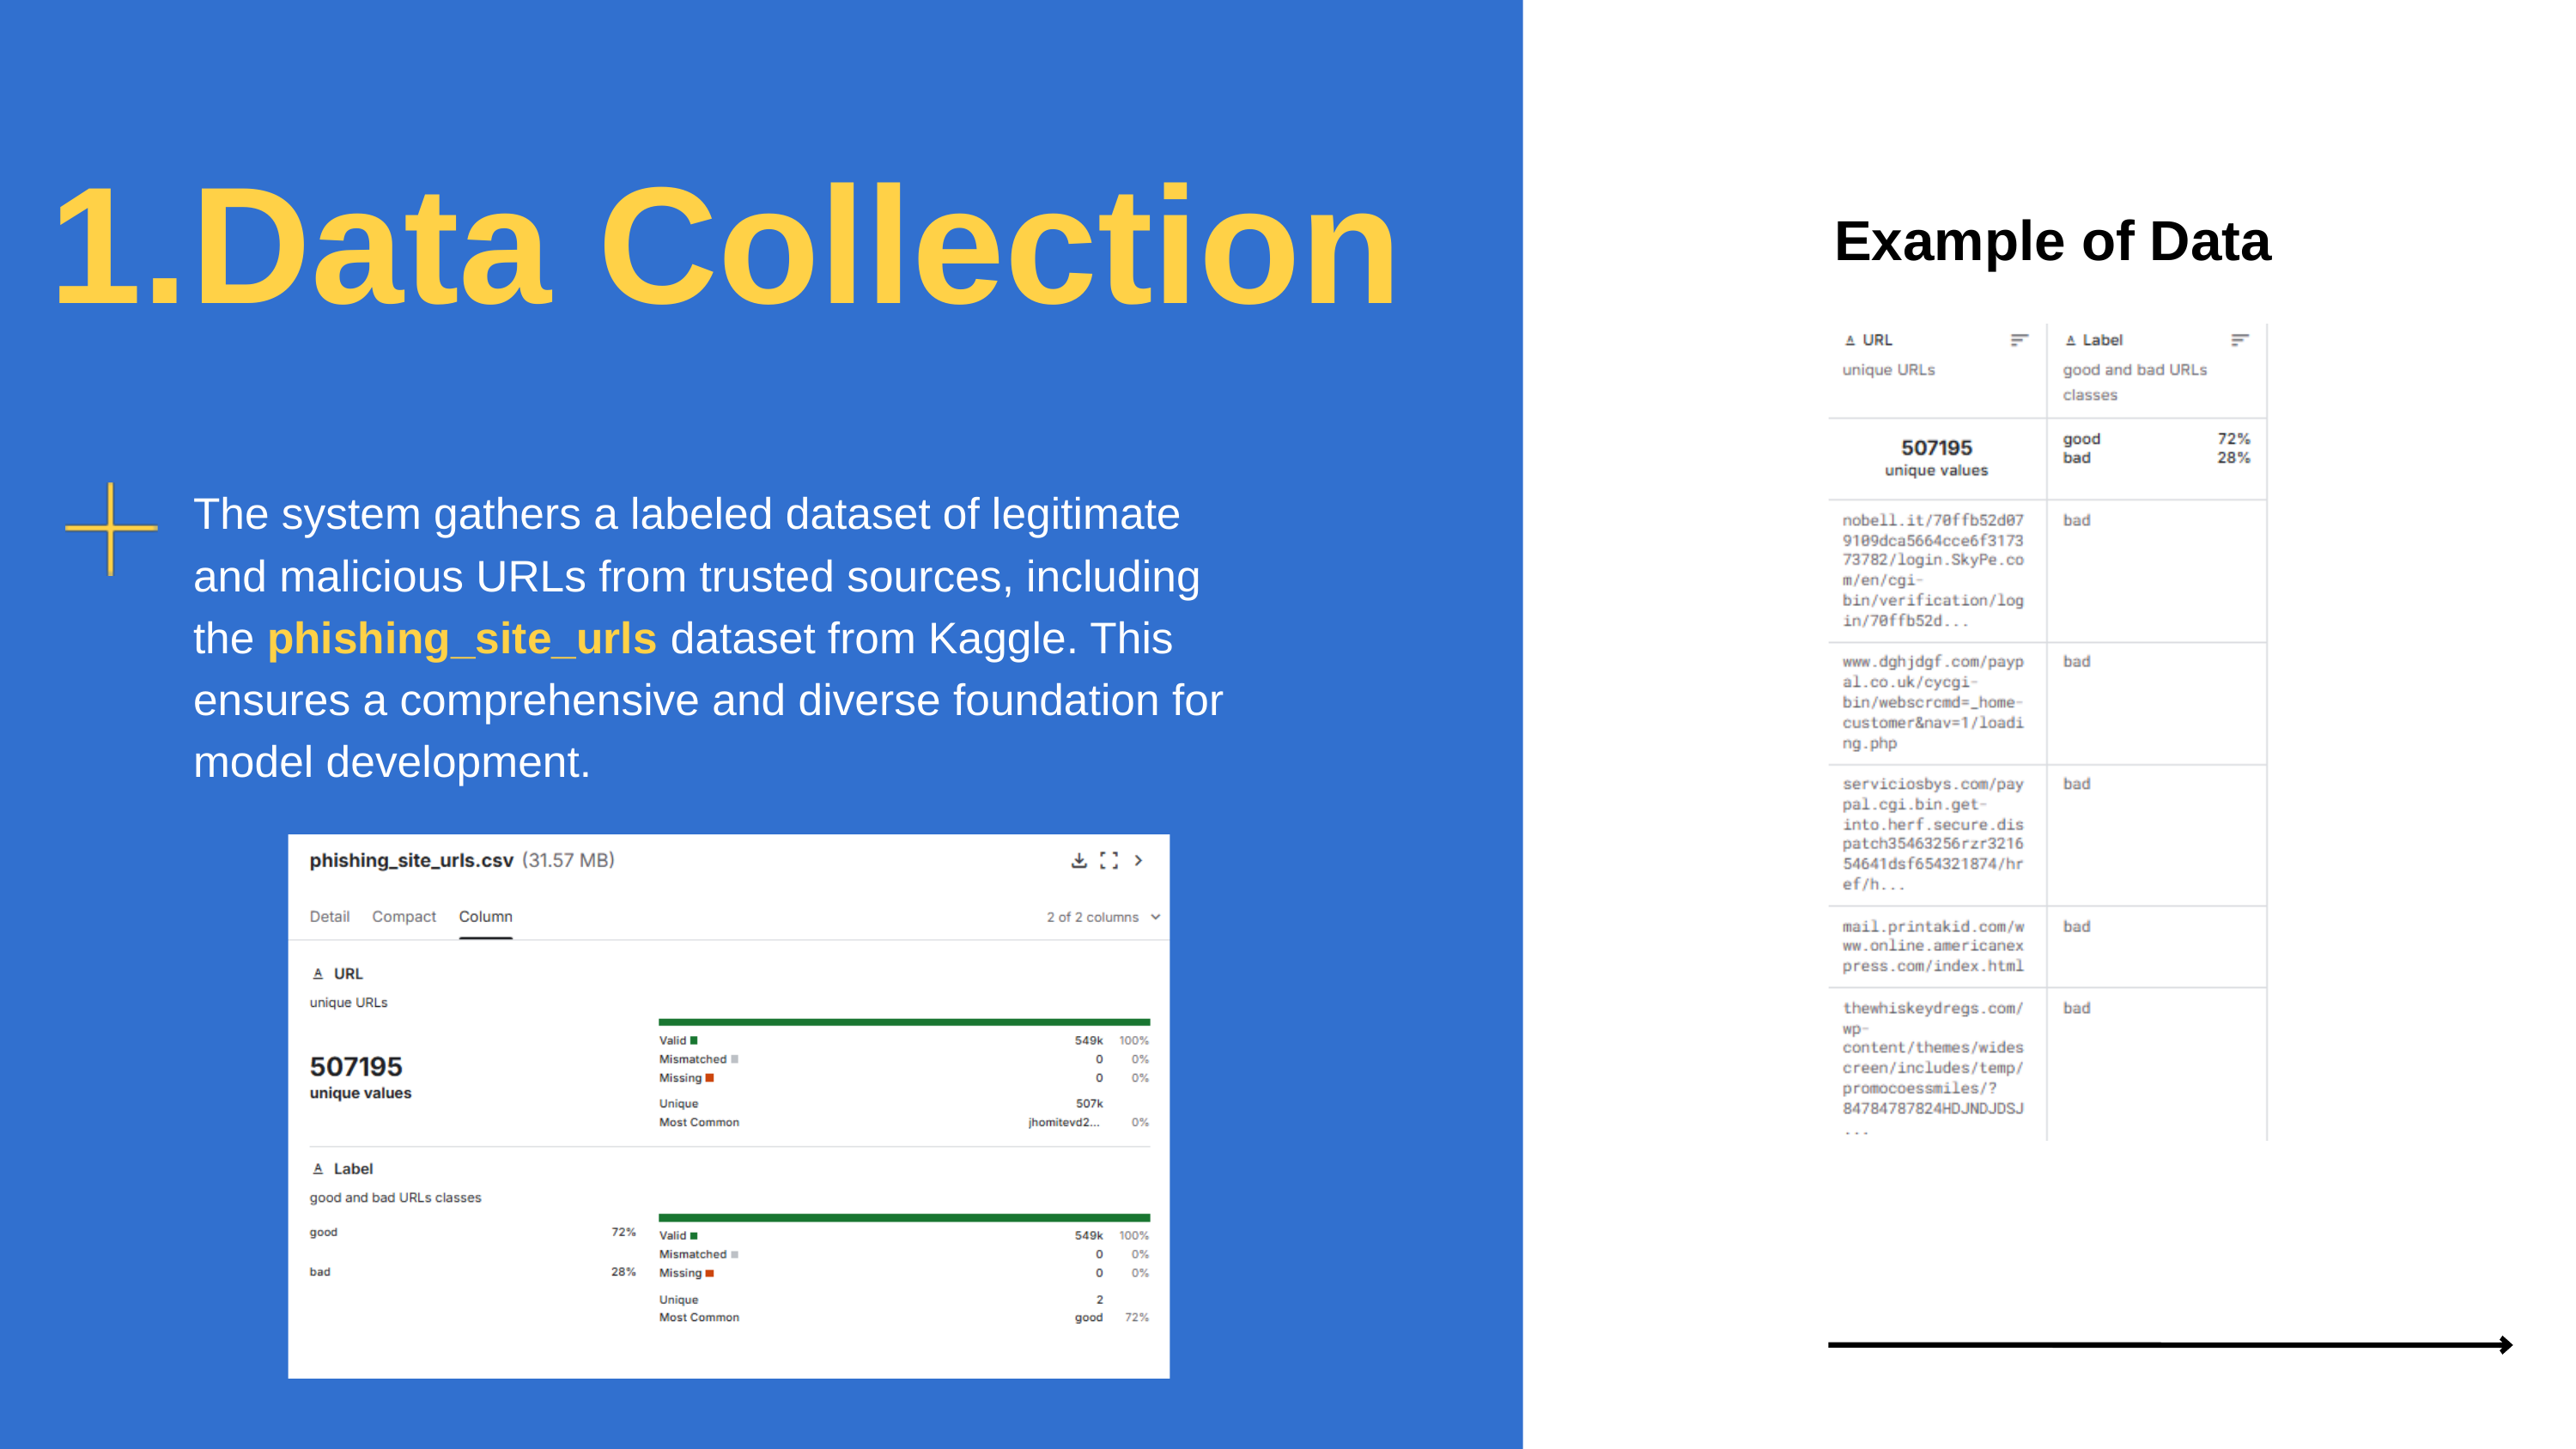

Data Collection
Example of Data

The system gathers a labeled dataset of legitimate and malicious URLs from trusted sources, including the phishing_site_urls dataset from Kaggle. This ensures a comprehensive and diverse foundation for model development.